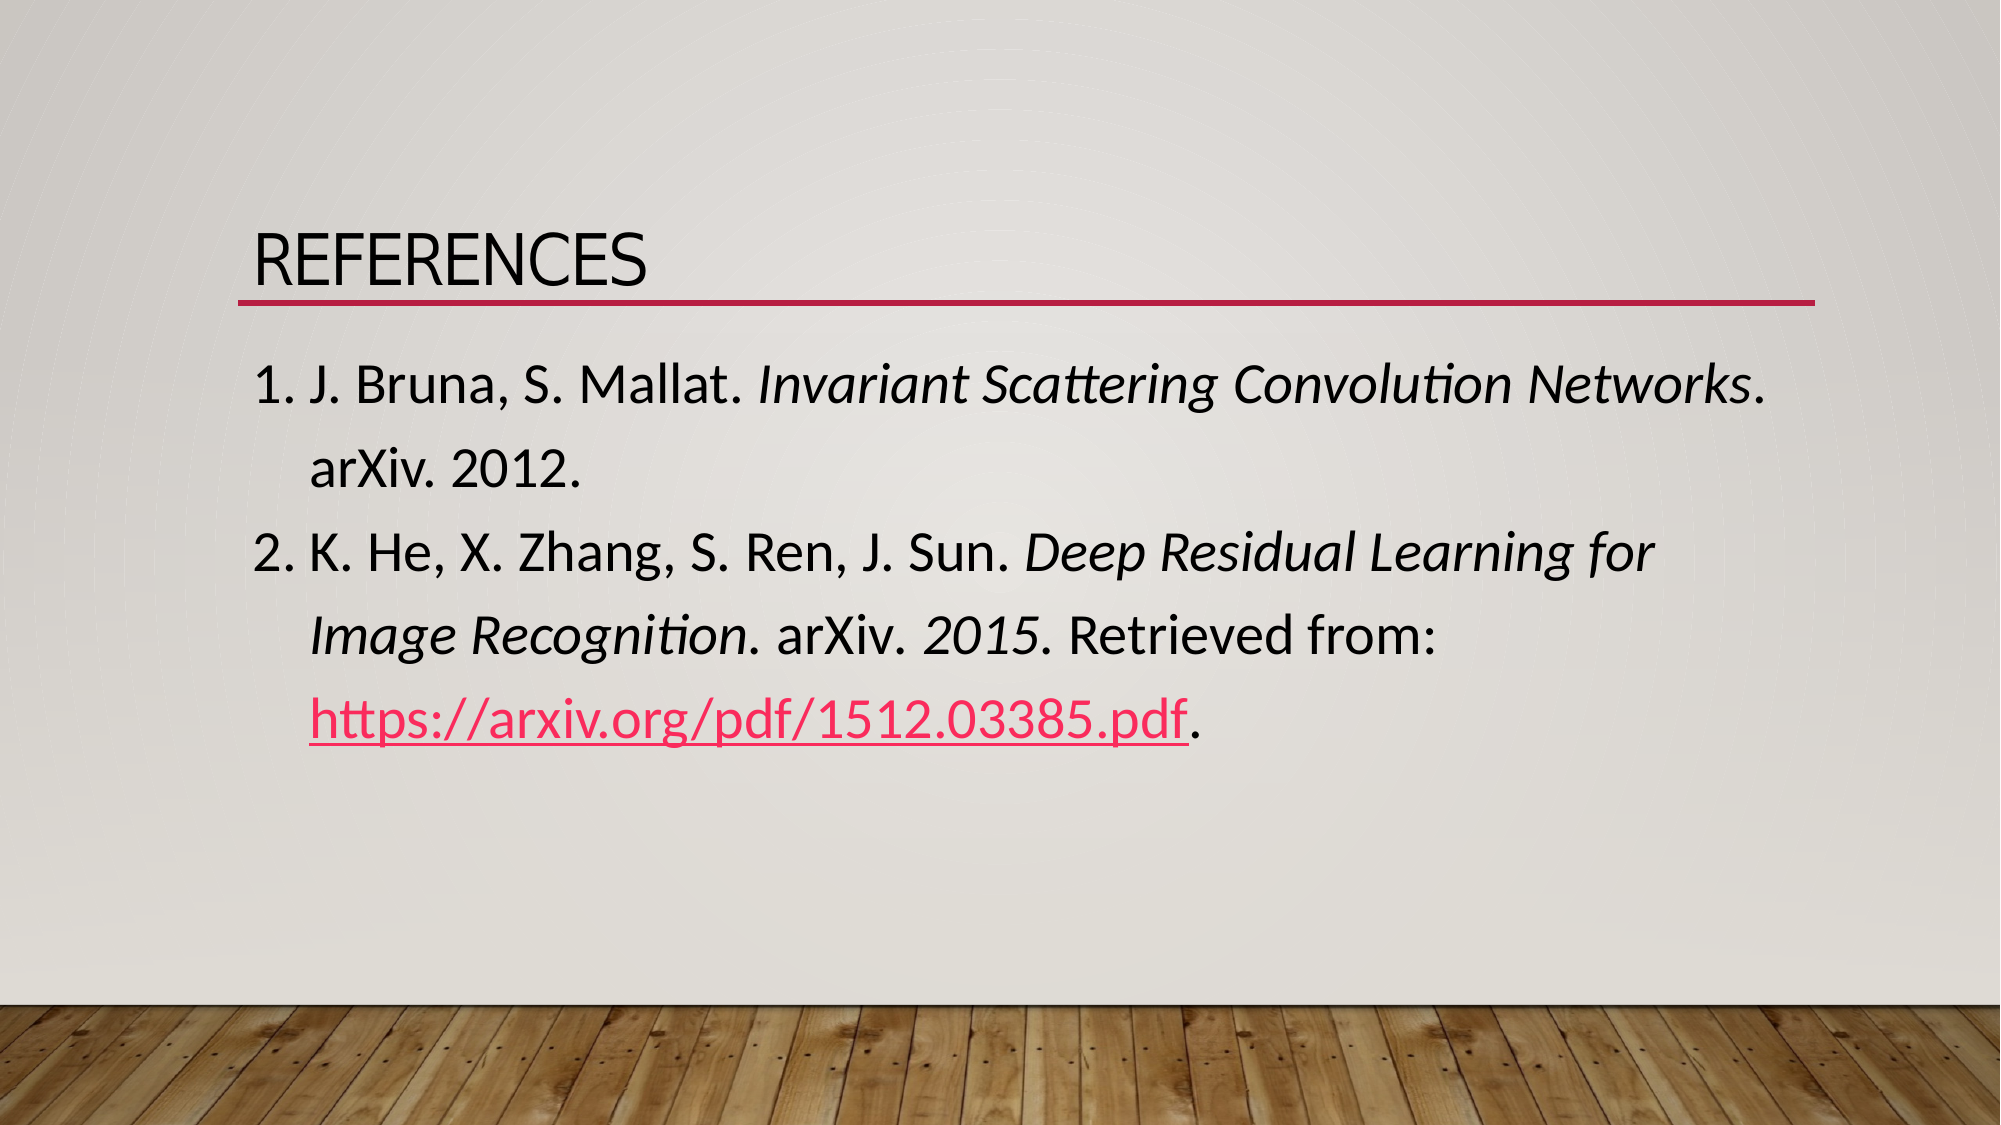

# References
J. Bruna, S. Mallat. Invariant Scattering Convolution Networks. arXiv. 2012.
K. He, X. Zhang, S. Ren, J. Sun. Deep Residual Learning for Image Recognition. arXiv. 2015. Retrieved from: https://arxiv.org/pdf/1512.03385.pdf.